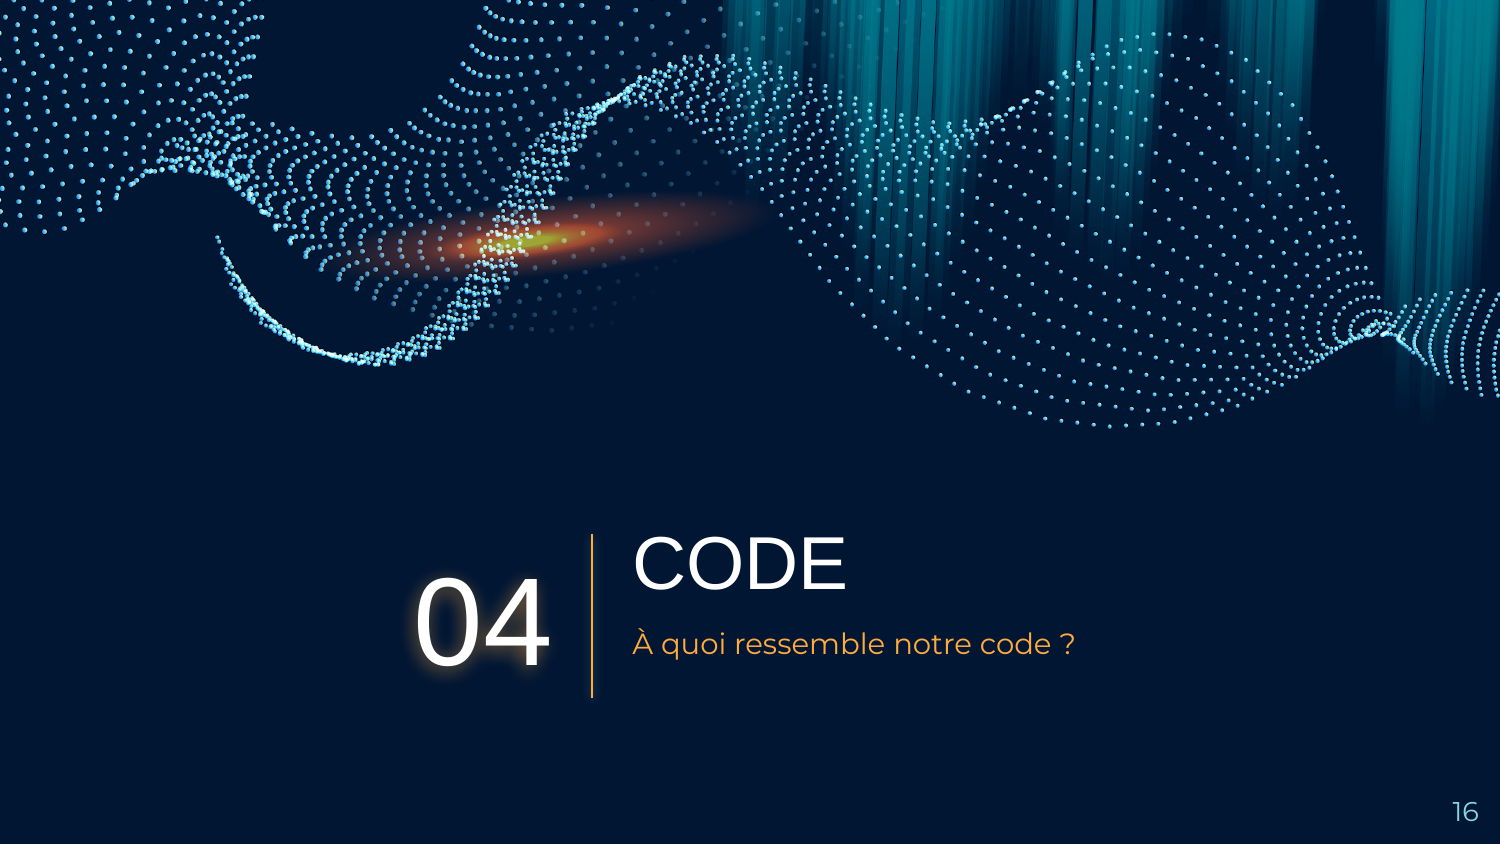

# CODE
04
À quoi ressemble notre code ?
16